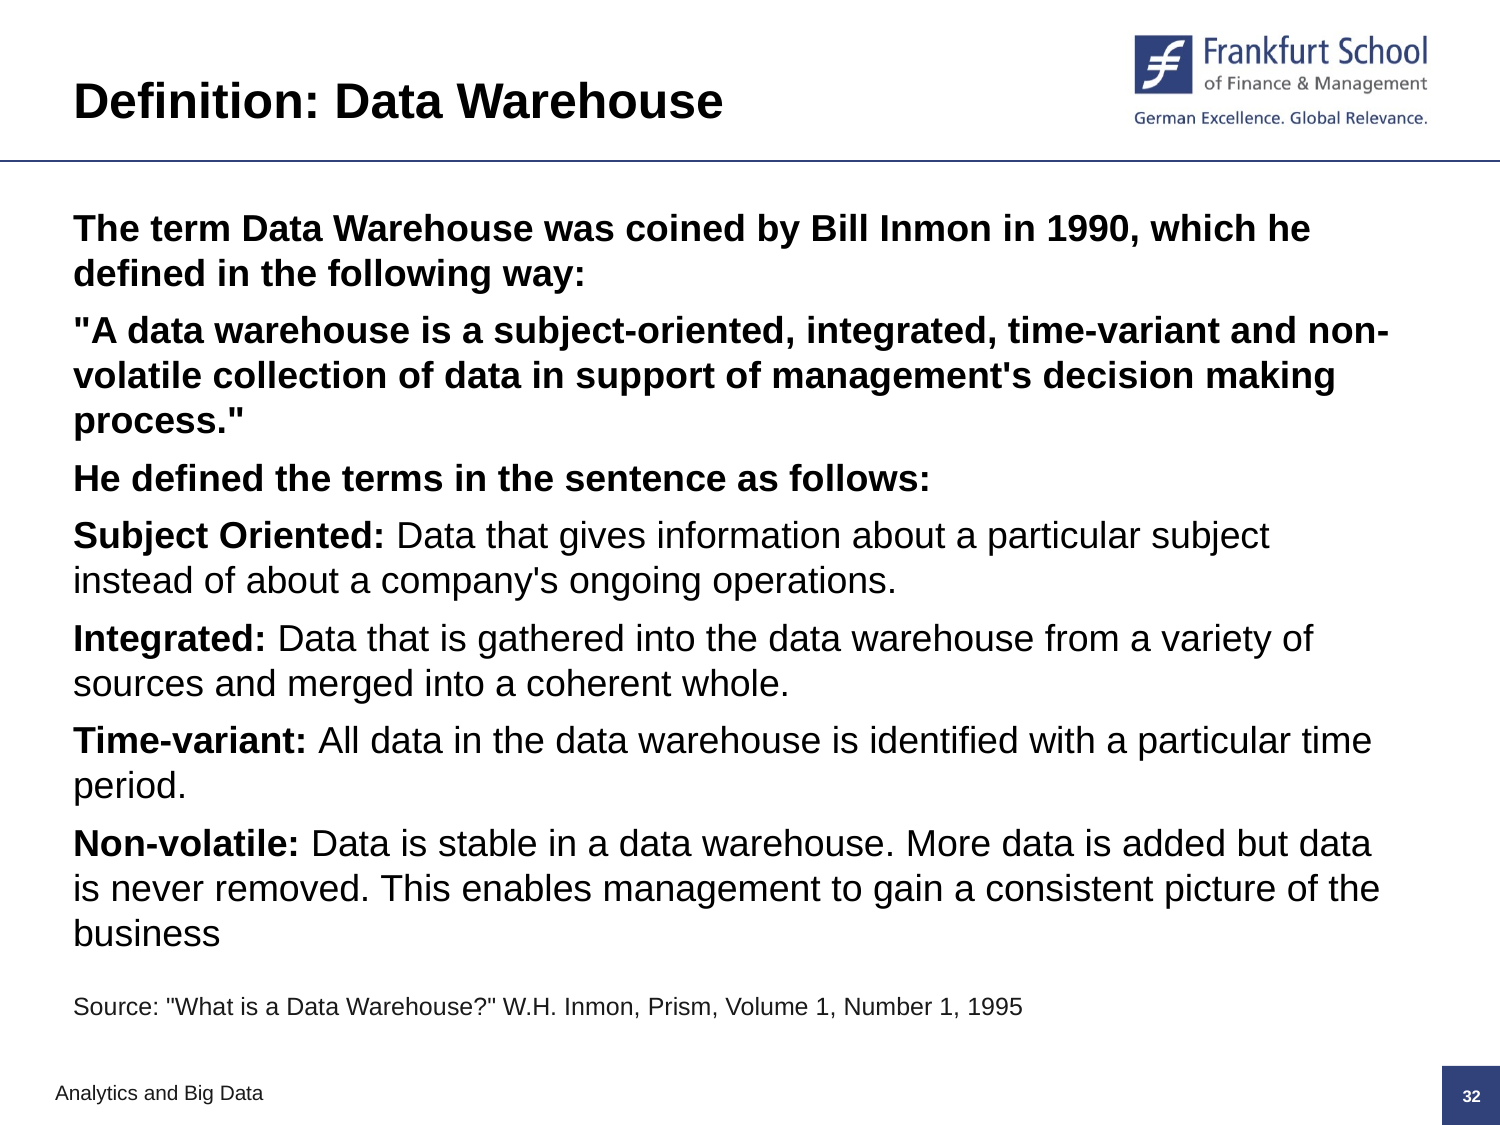

Definition: Data Warehouse
The term Data Warehouse was coined by Bill Inmon in 1990, which he defined in the following way:
"A data warehouse is a subject-oriented, integrated, time-variant and non-volatile collection of data in support of management's decision making process."
He defined the terms in the sentence as follows:
Subject Oriented: Data that gives information about a particular subject instead of about a company's ongoing operations.
Integrated: Data that is gathered into the data warehouse from a variety of sources and merged into a coherent whole.
Time-variant: All data in the data warehouse is identified with a particular time period.
Non-volatile: Data is stable in a data warehouse. More data is added but data is never removed. This enables management to gain a consistent picture of the business
Source: "What is a Data Warehouse?" W.H. Inmon, Prism, Volume 1, Number 1, 1995
32